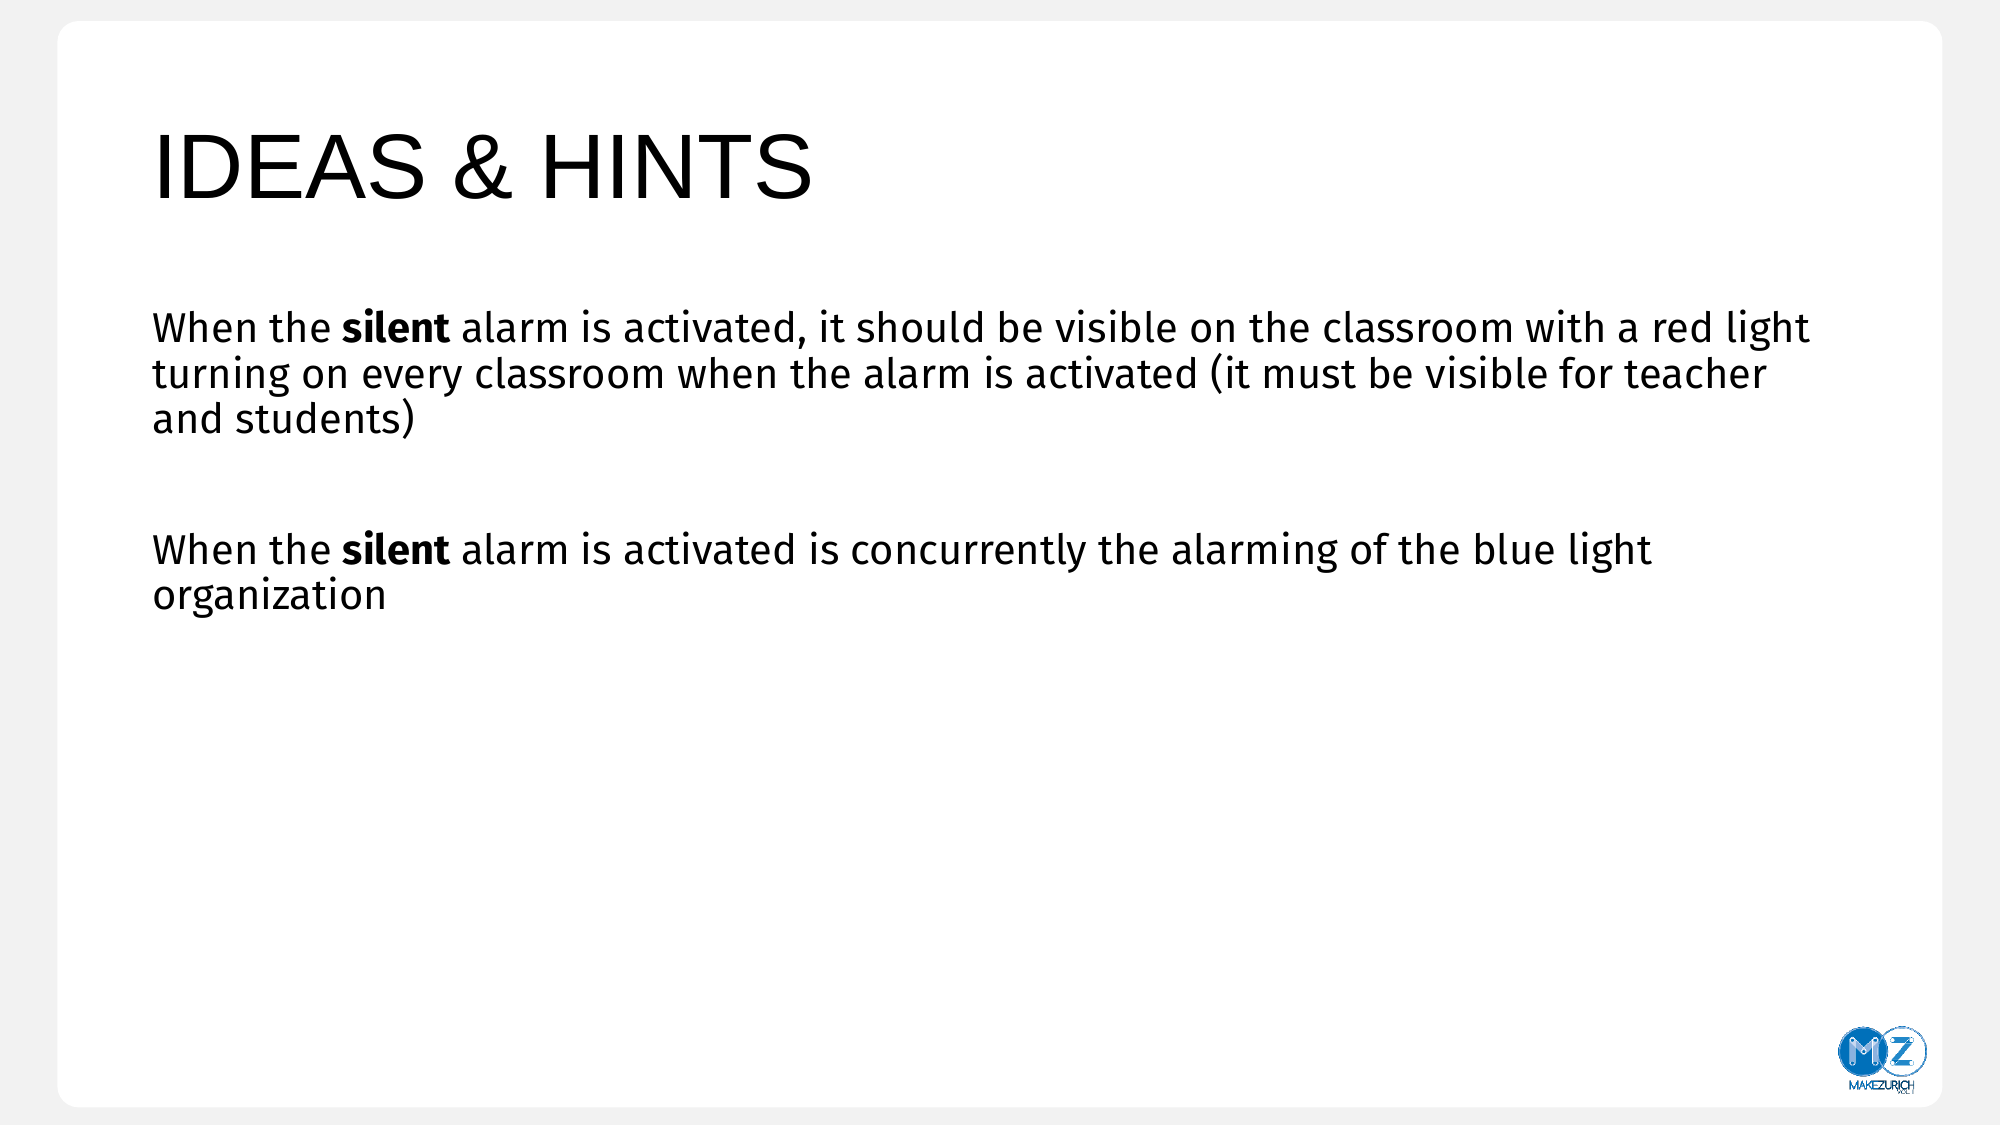

# Ideas & Hints
When the silent alarm is activated, it should be visible on the classroom with a red light turning on every classroom when the alarm is activated (it must be visible for teacher and students)

When the silent alarm is activated is concurrently the alarming of the blue light organization